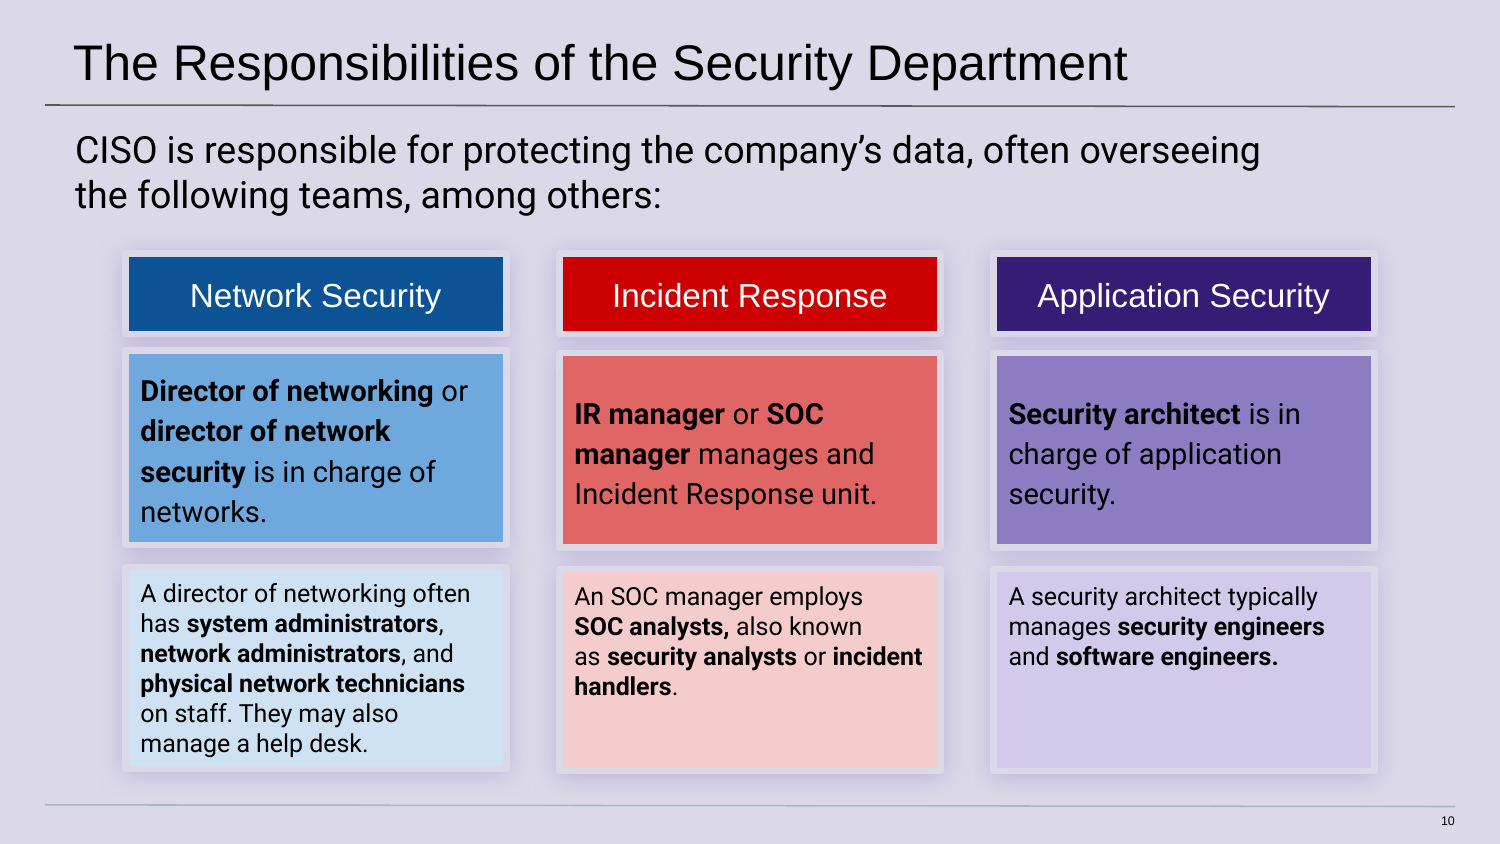

# The Responsibilities of the Security Department
CISO is responsible for protecting the company’s data, often overseeing
the following teams, among others:
Network Security
Incident Response
Application Security
Director of networking or director of network security is in charge of networks.
IR manager or SOC manager manages and Incident Response unit.
Security architect is in charge of application security.
A director of networking often has system administrators, network administrators, and physical network technicians on staff. They may also manage a help desk.
An SOC manager employs
SOC analysts, also known
as security analysts or incident handlers.
A security architect typically manages security engineers and software engineers.
10